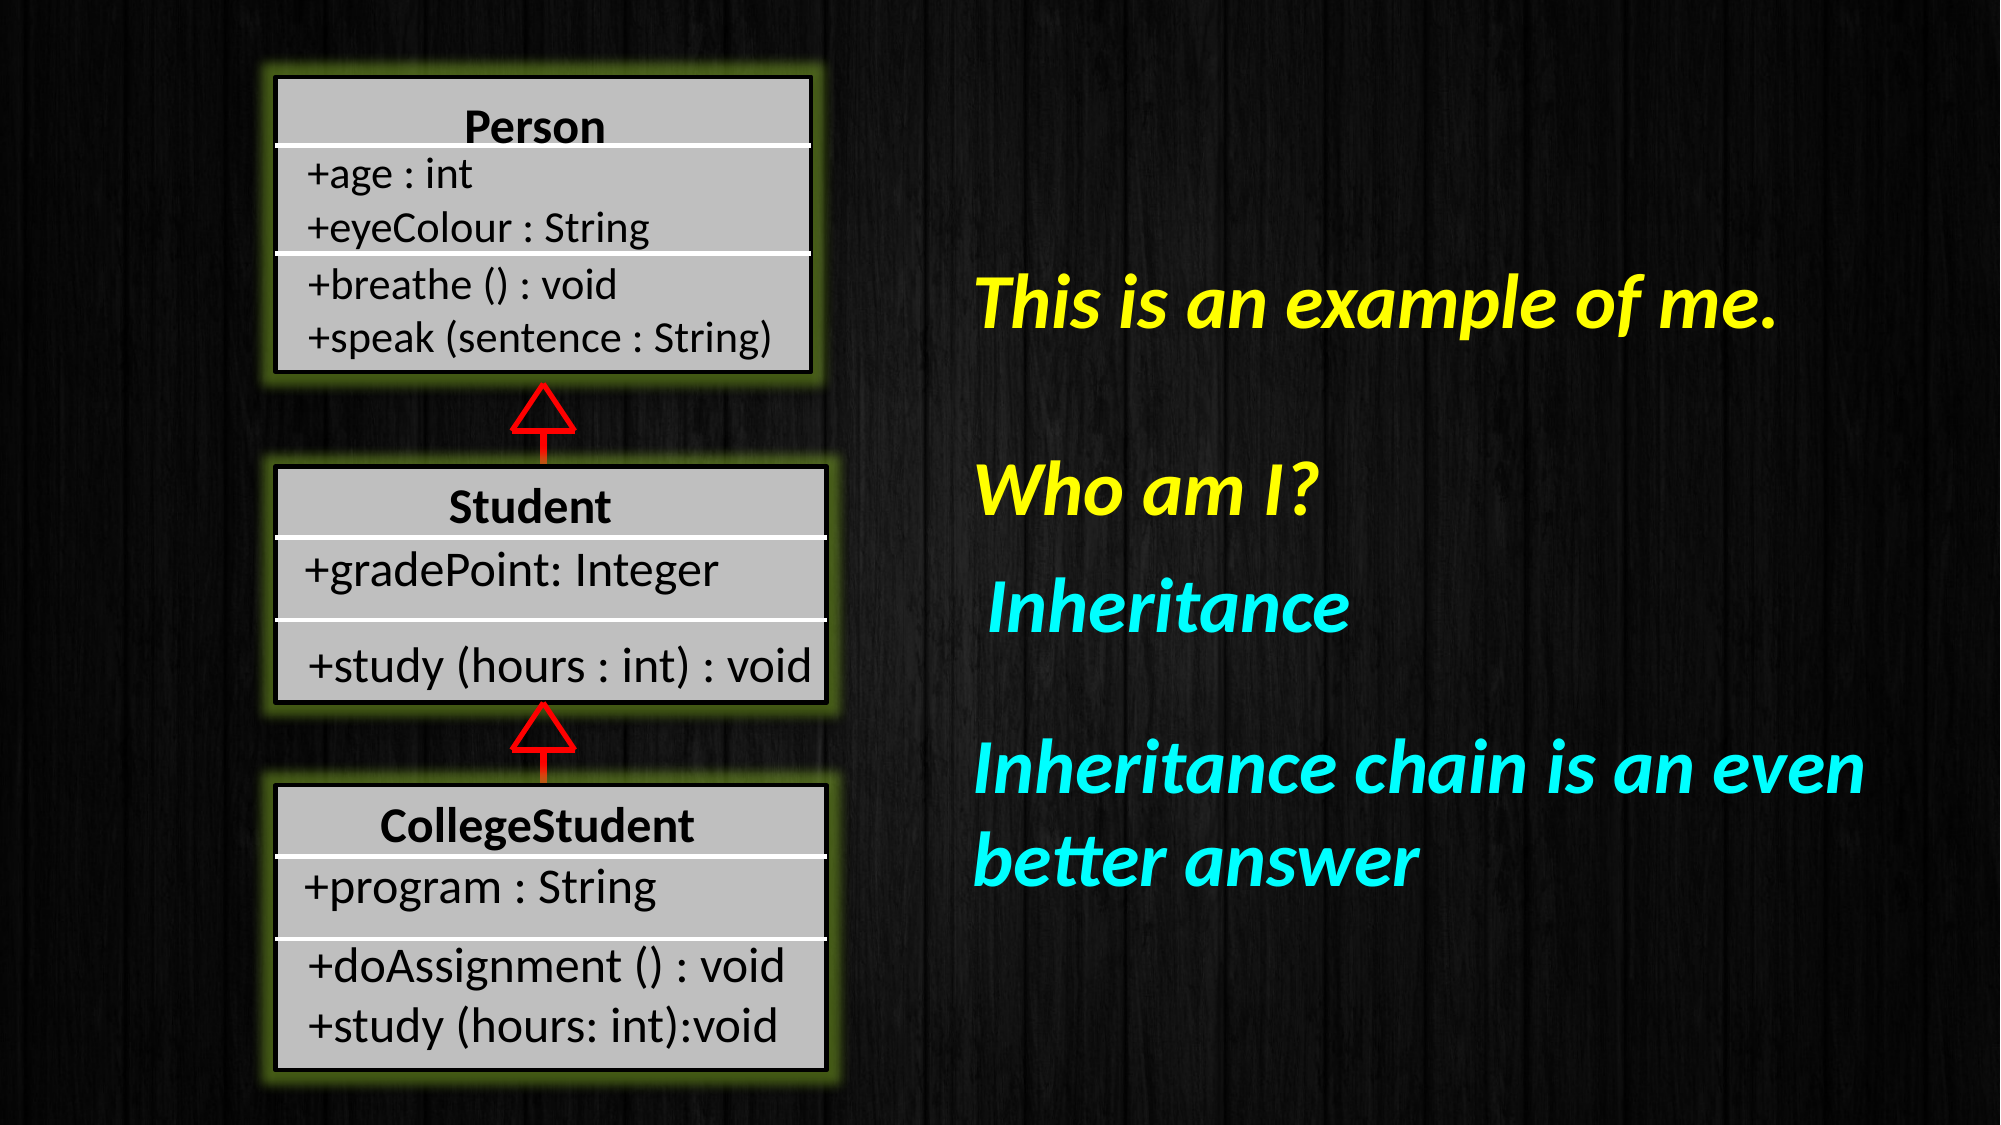

Person
+age : int
+eyeColour : String
+breathe () : void
+speak (sentence : String)

Student
+gradePoint: Integer

+study (hours : int) : void

CollegeStudent
+program : String

+doAssignment () : void
+study (hours: int):void
This is an example of me.

Who am I?
Inheritance
Inheritance chain is an even better answer